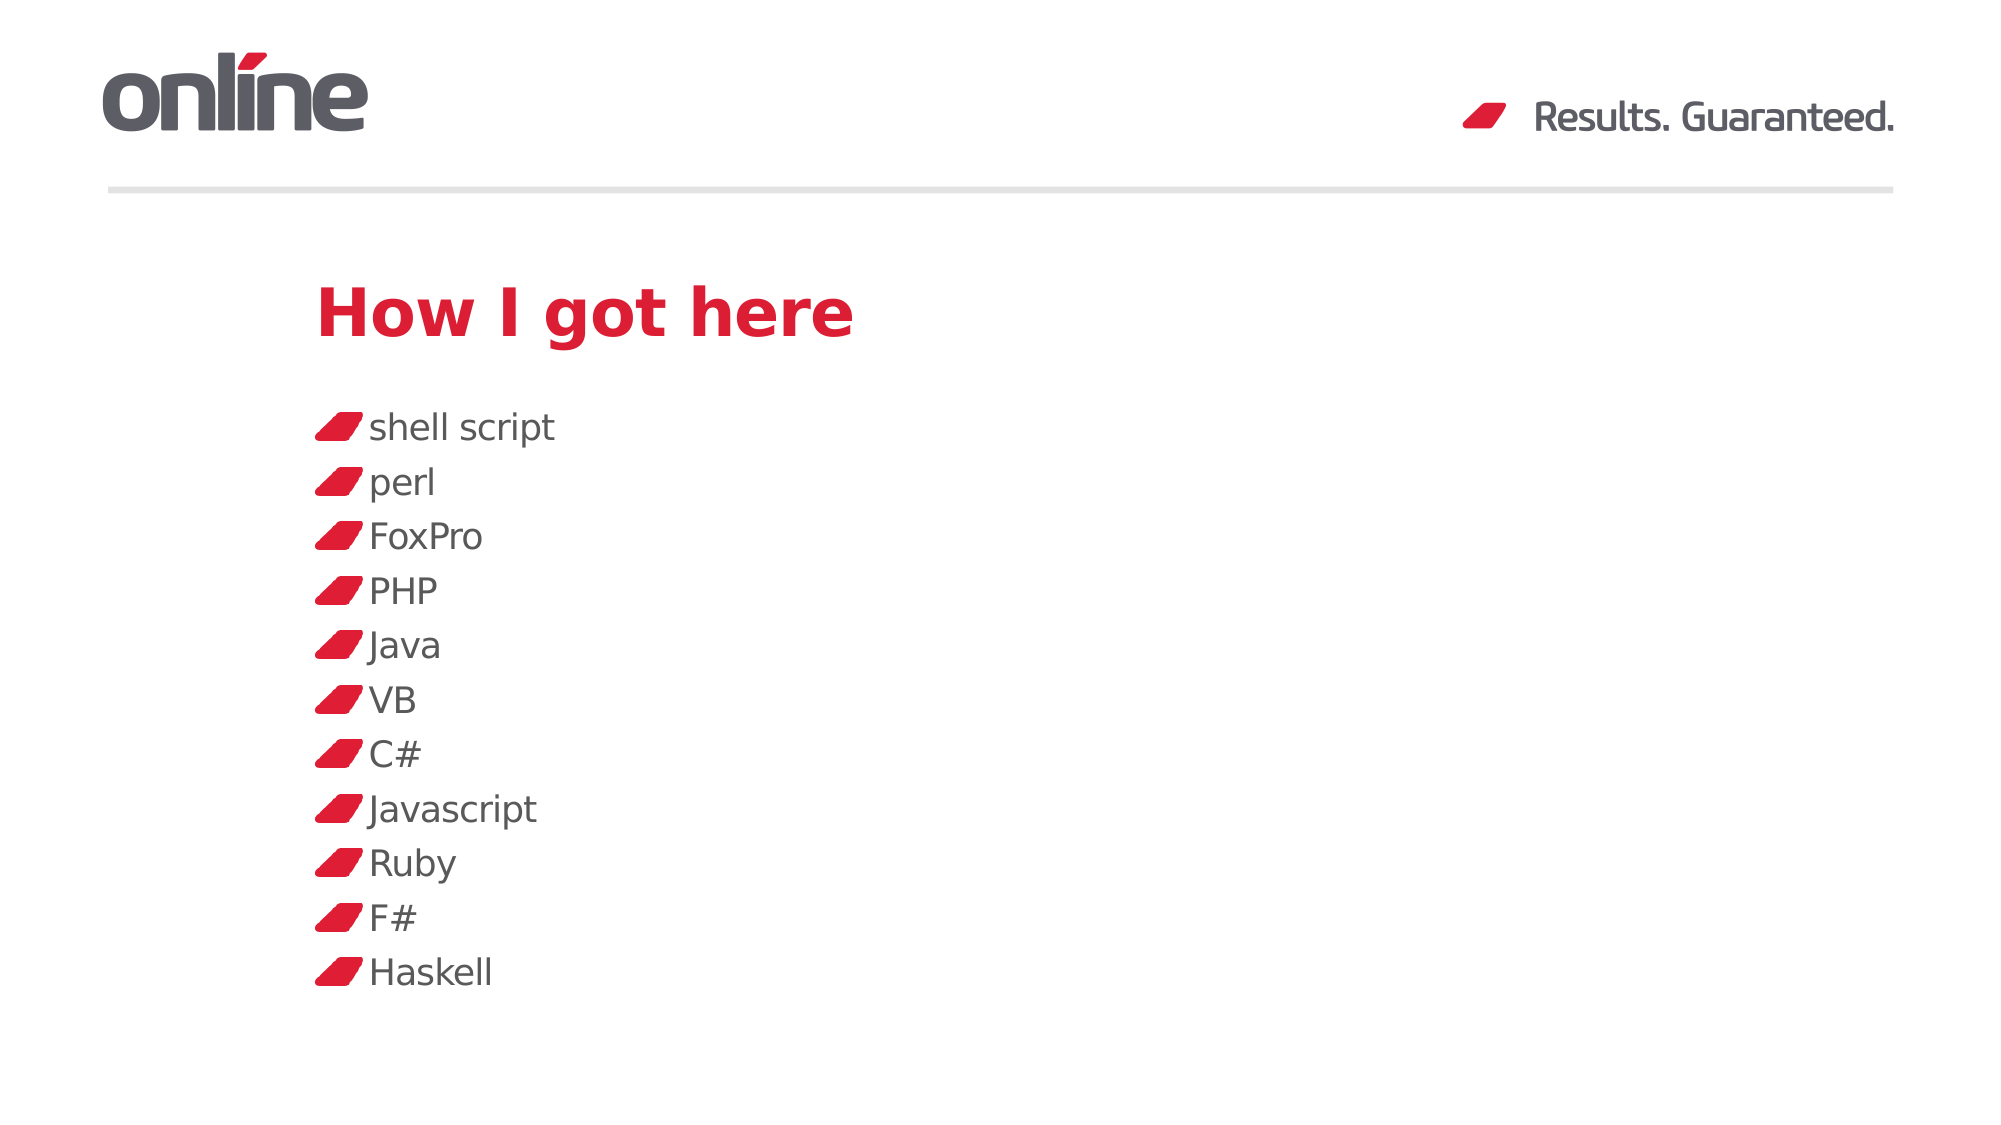

# How I got here
shell script
perl
FoxPro
PHP
Java
VB
C#
Javascript
Ruby
F#
Haskell